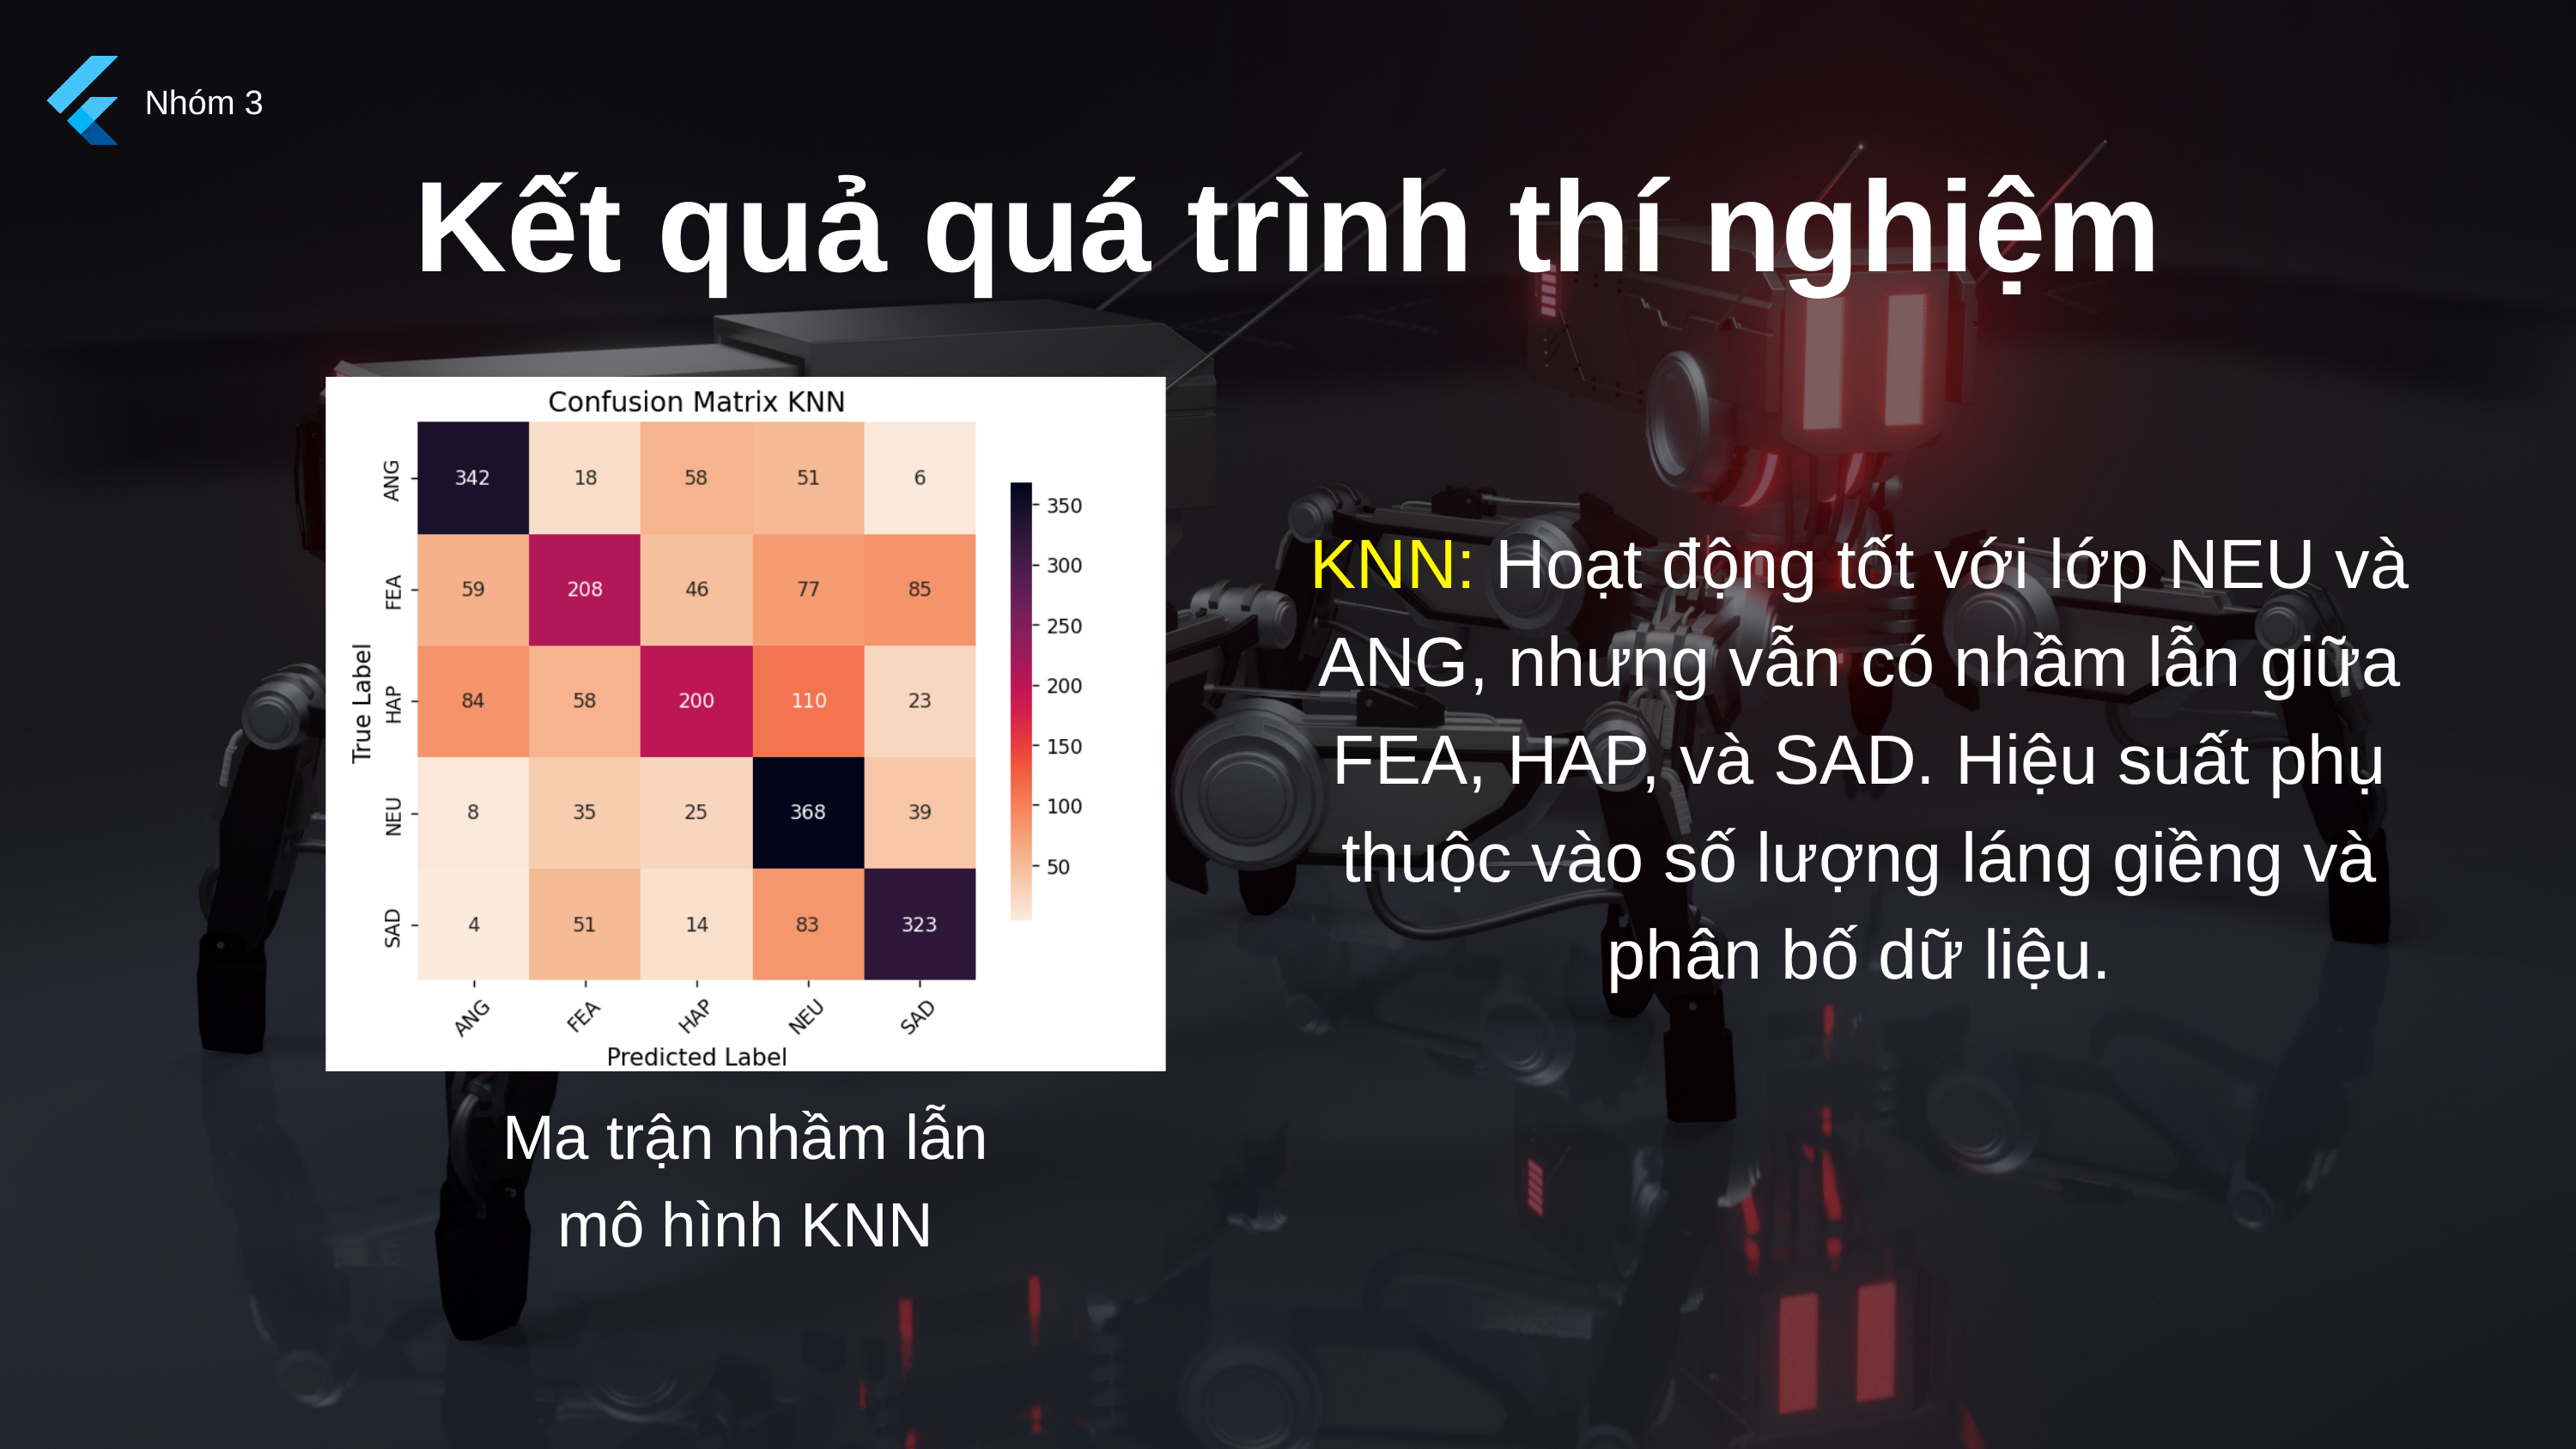

Nhóm 3
Kết quả quá trình thí nghiệm

KNN: Hoạt động tốt với lớp NEU và ANG, nhưng vẫn có nhầm lẫn giữa FEA, HAP, và SAD. Hiệu suất phụ thuộc vào số lượng láng giềng và phân bố dữ liệu.
Ma trận nhầm lẫn
mô hình KNN